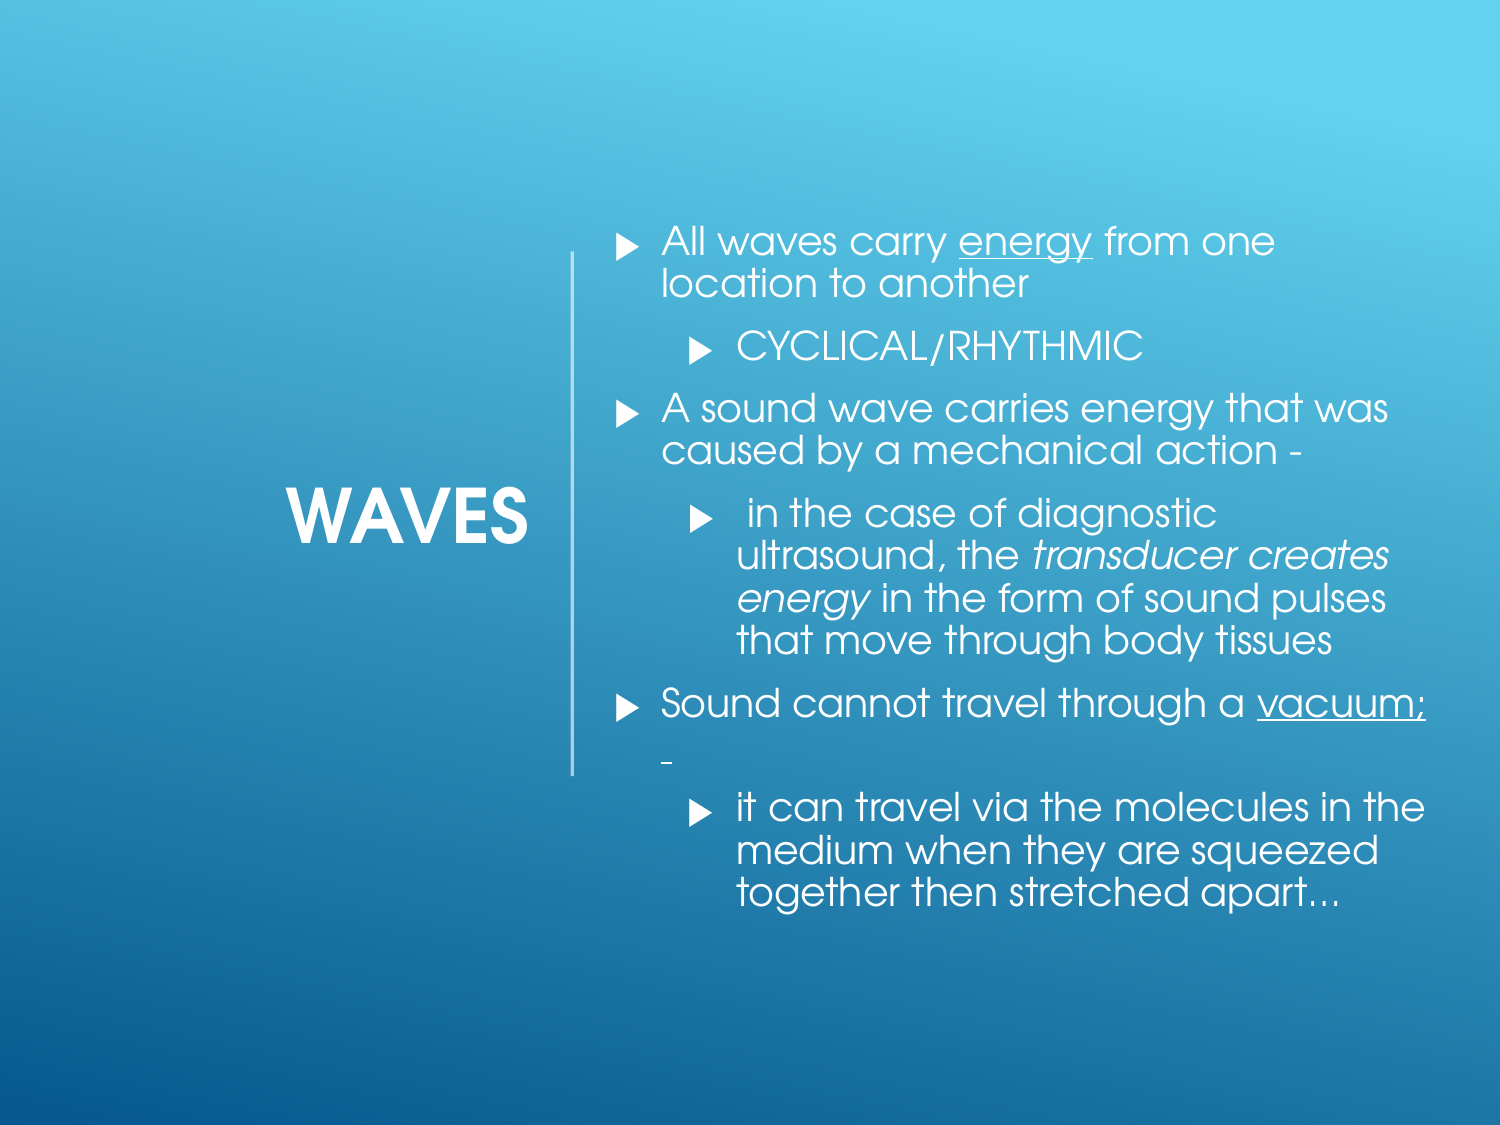

All waves carry energy from one location to another
CYCLICAL/RHYTHMIC
A sound wave carries energy that was caused by a mechanical action -
 in the case of diagnostic ultrasound, the transducer creates energy in the form of sound pulses that move through body tissues
Sound cannot travel through a vacuum;
it can travel via the molecules in the medium when they are squeezed together then stretched apart…
WAVES